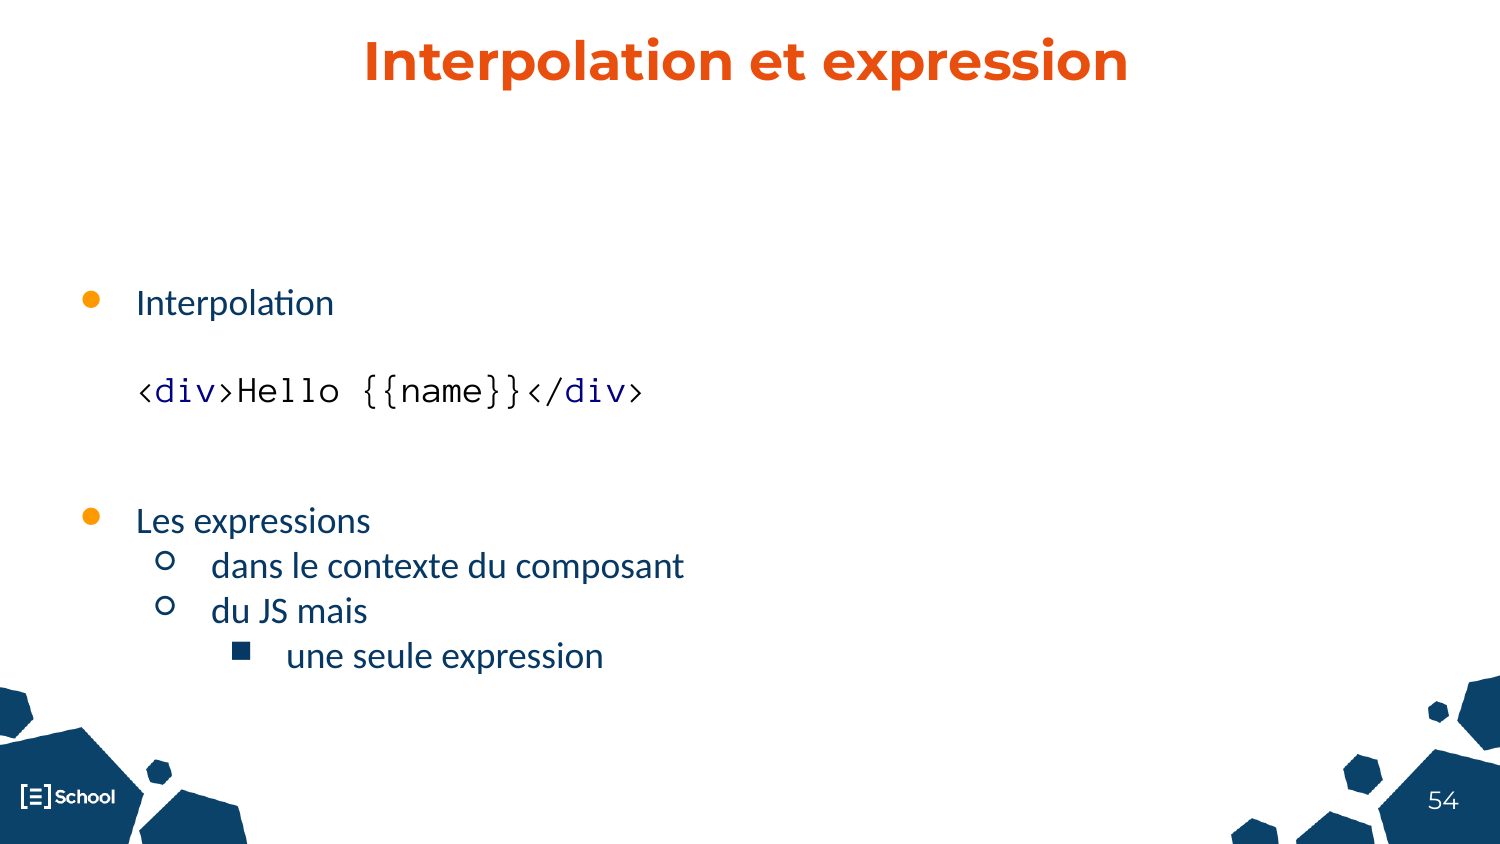

Interpolation et expression

Interpolation

<div>Hello {{name}}</div>

Les expressions
dans le contexte du composant
du JS mais
une seule expression

54